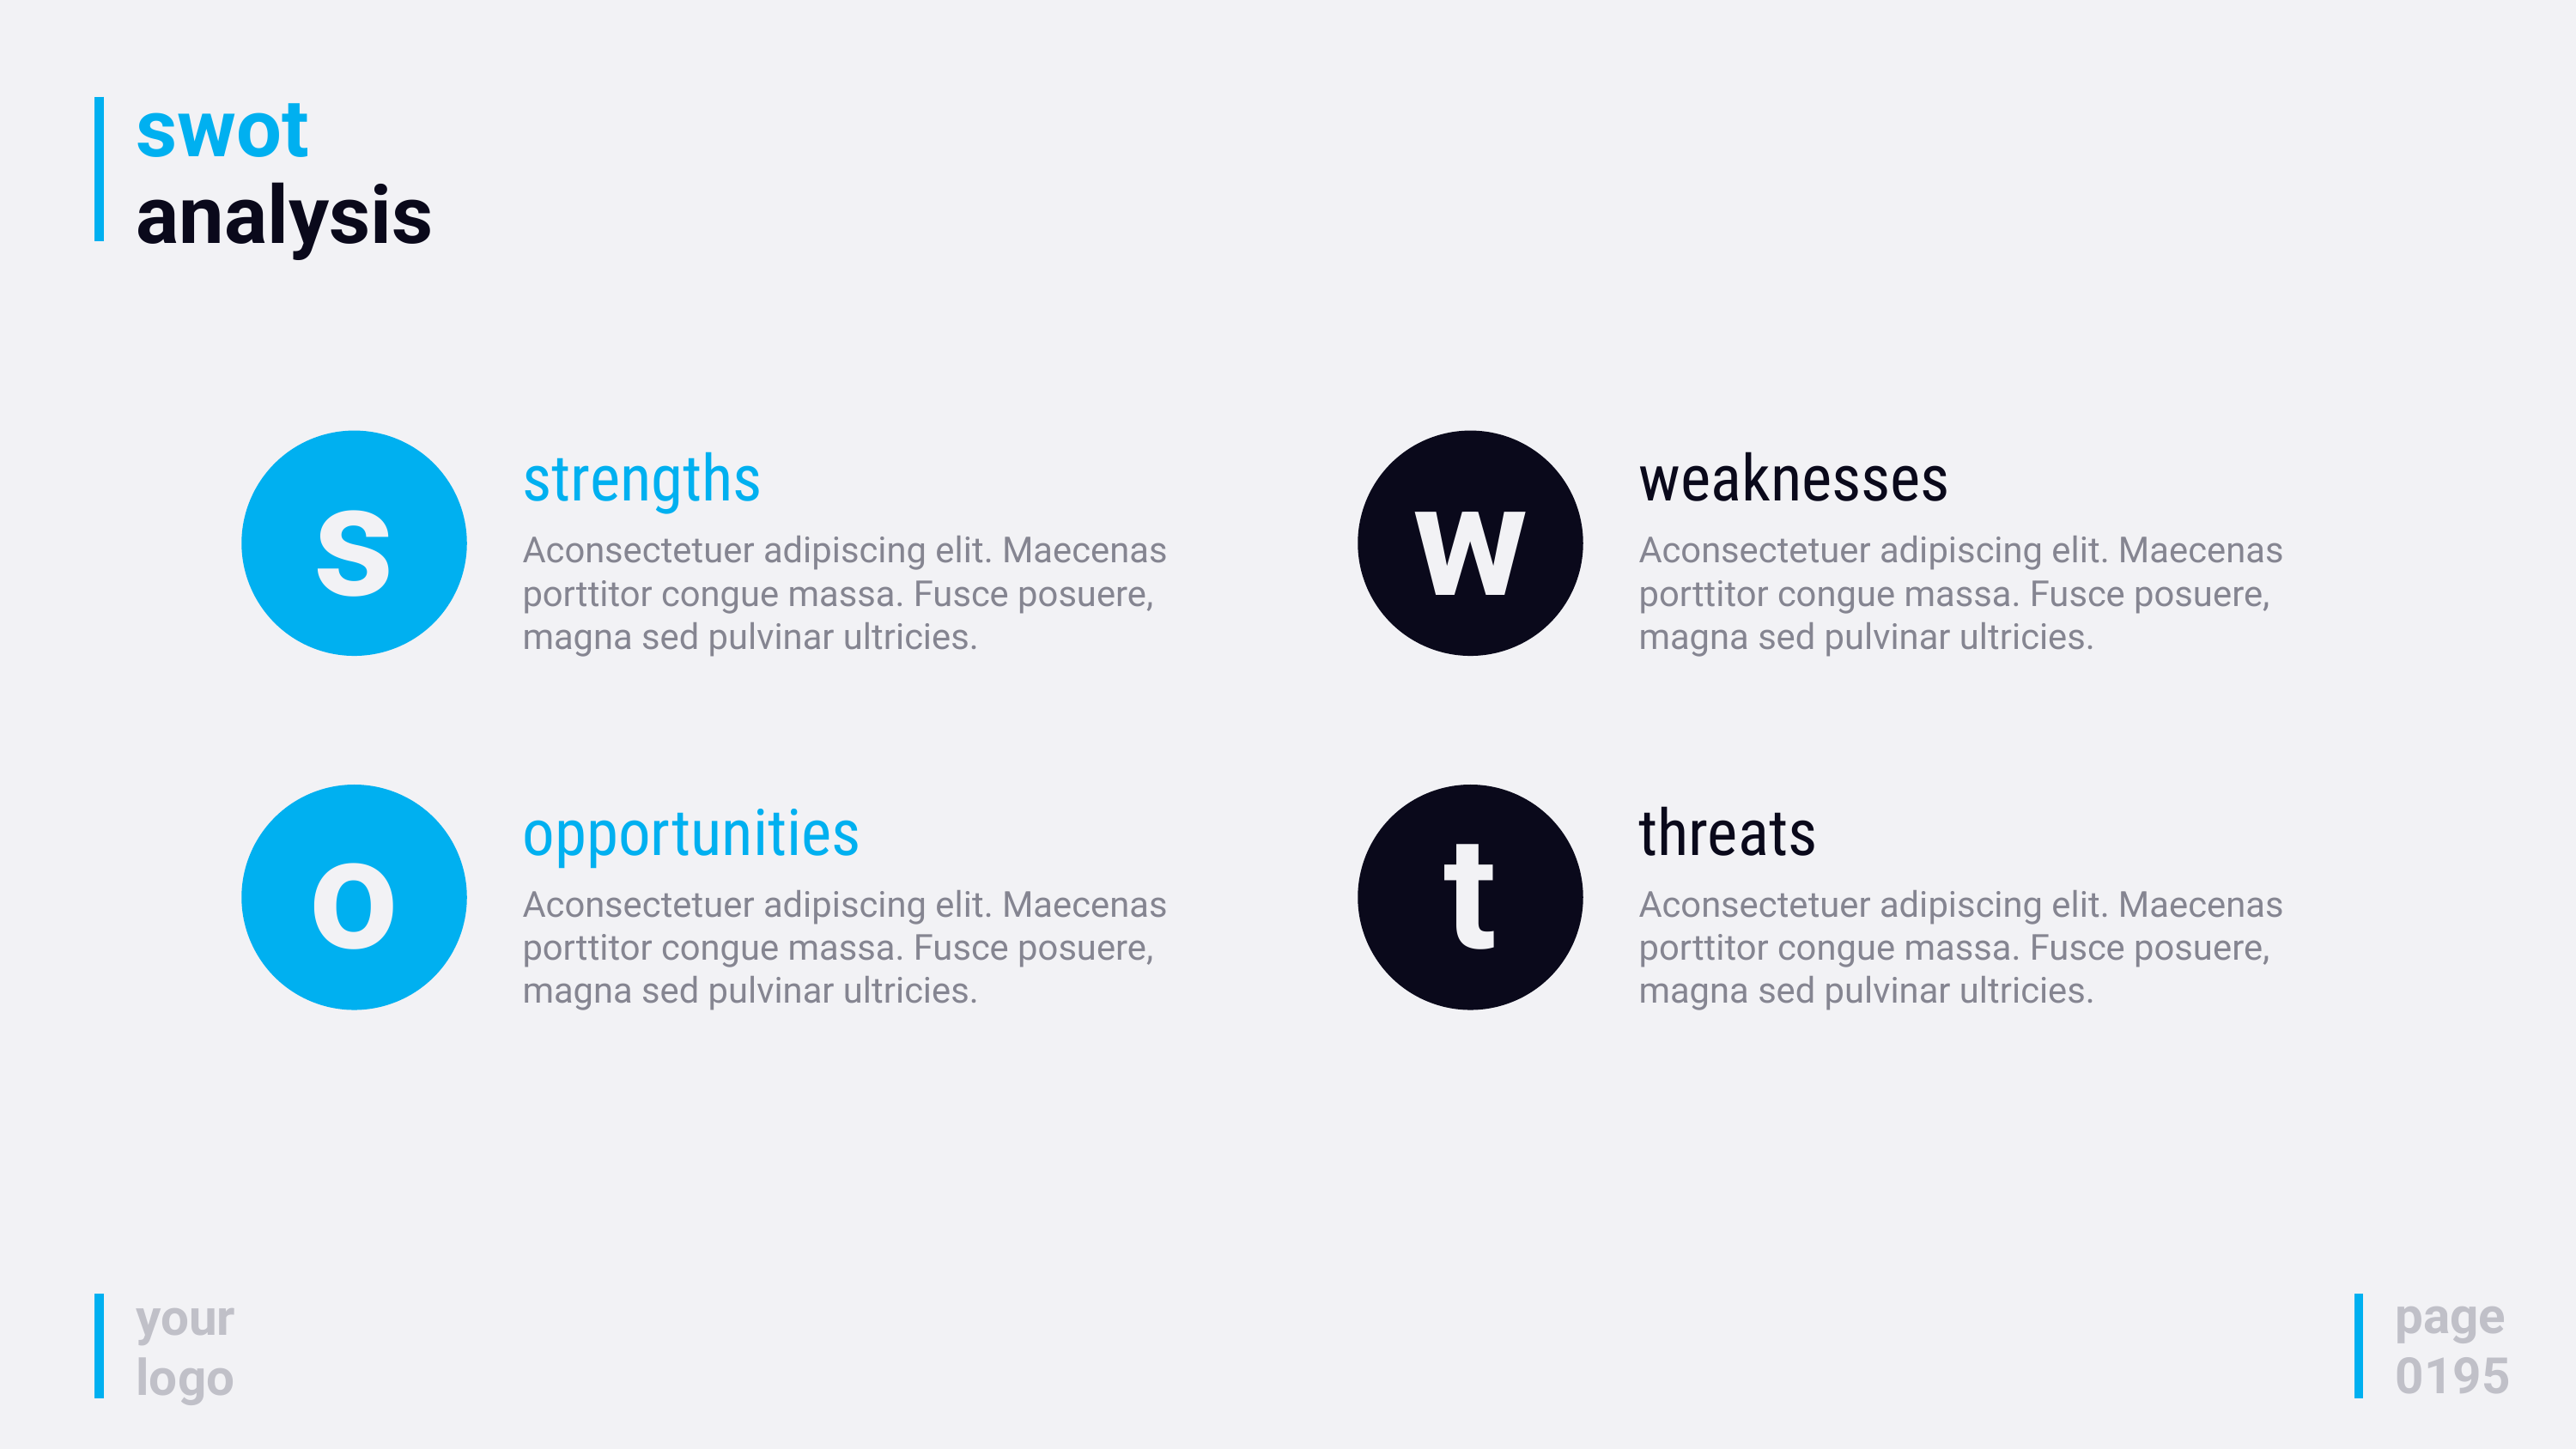

# swot analysis

strengths
s
Aconsectetuer adipiscing elit. Maecenas porttitor congue massa. Fusce posuere, magna sed pulvinar ultricies.

weaknesses
w
Aconsectetuer adipiscing elit. Maecenas porttitor congue massa. Fusce posuere, magna sed pulvinar ultricies.

o
opportunities
Aconsectetuer adipiscing elit. Maecenas porttitor congue massa. Fusce posuere, magna sed pulvinar ultricies.

t
threats
Aconsectetuer adipiscing elit. Maecenas porttitor congue massa. Fusce posuere, magna sed pulvinar ultricies.
page
0195